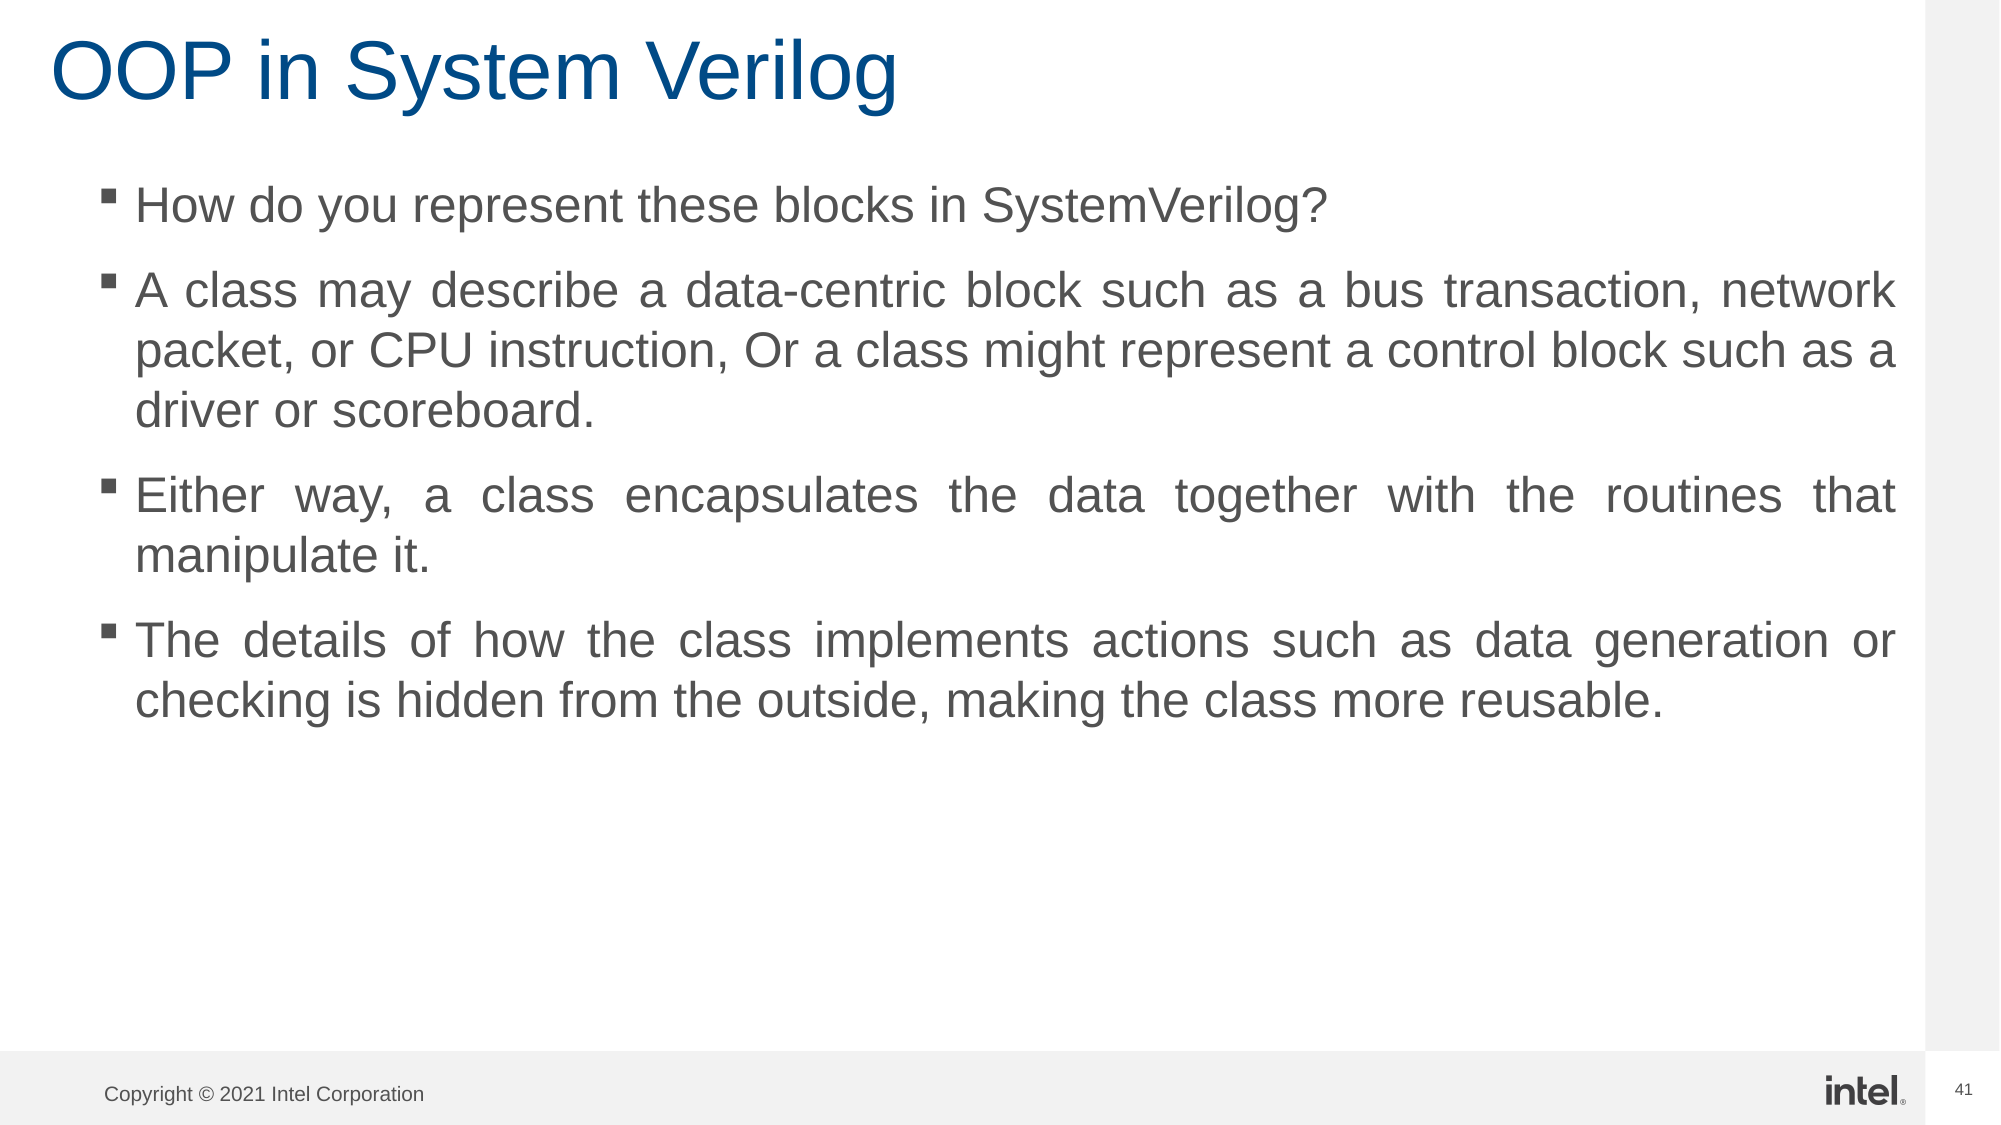

41
# OOP in System Verilog
How do you represent these blocks in SystemVerilog?
A class may describe a data-centric block such as a bus transaction, network packet, or CPU instruction, Or a class might represent a control block such as a driver or scoreboard.
Either way, a class encapsulates the data together with the routines that manipulate it.
The details of how the class implements actions such as data generation or checking is hidden from the outside, making the class more reusable.